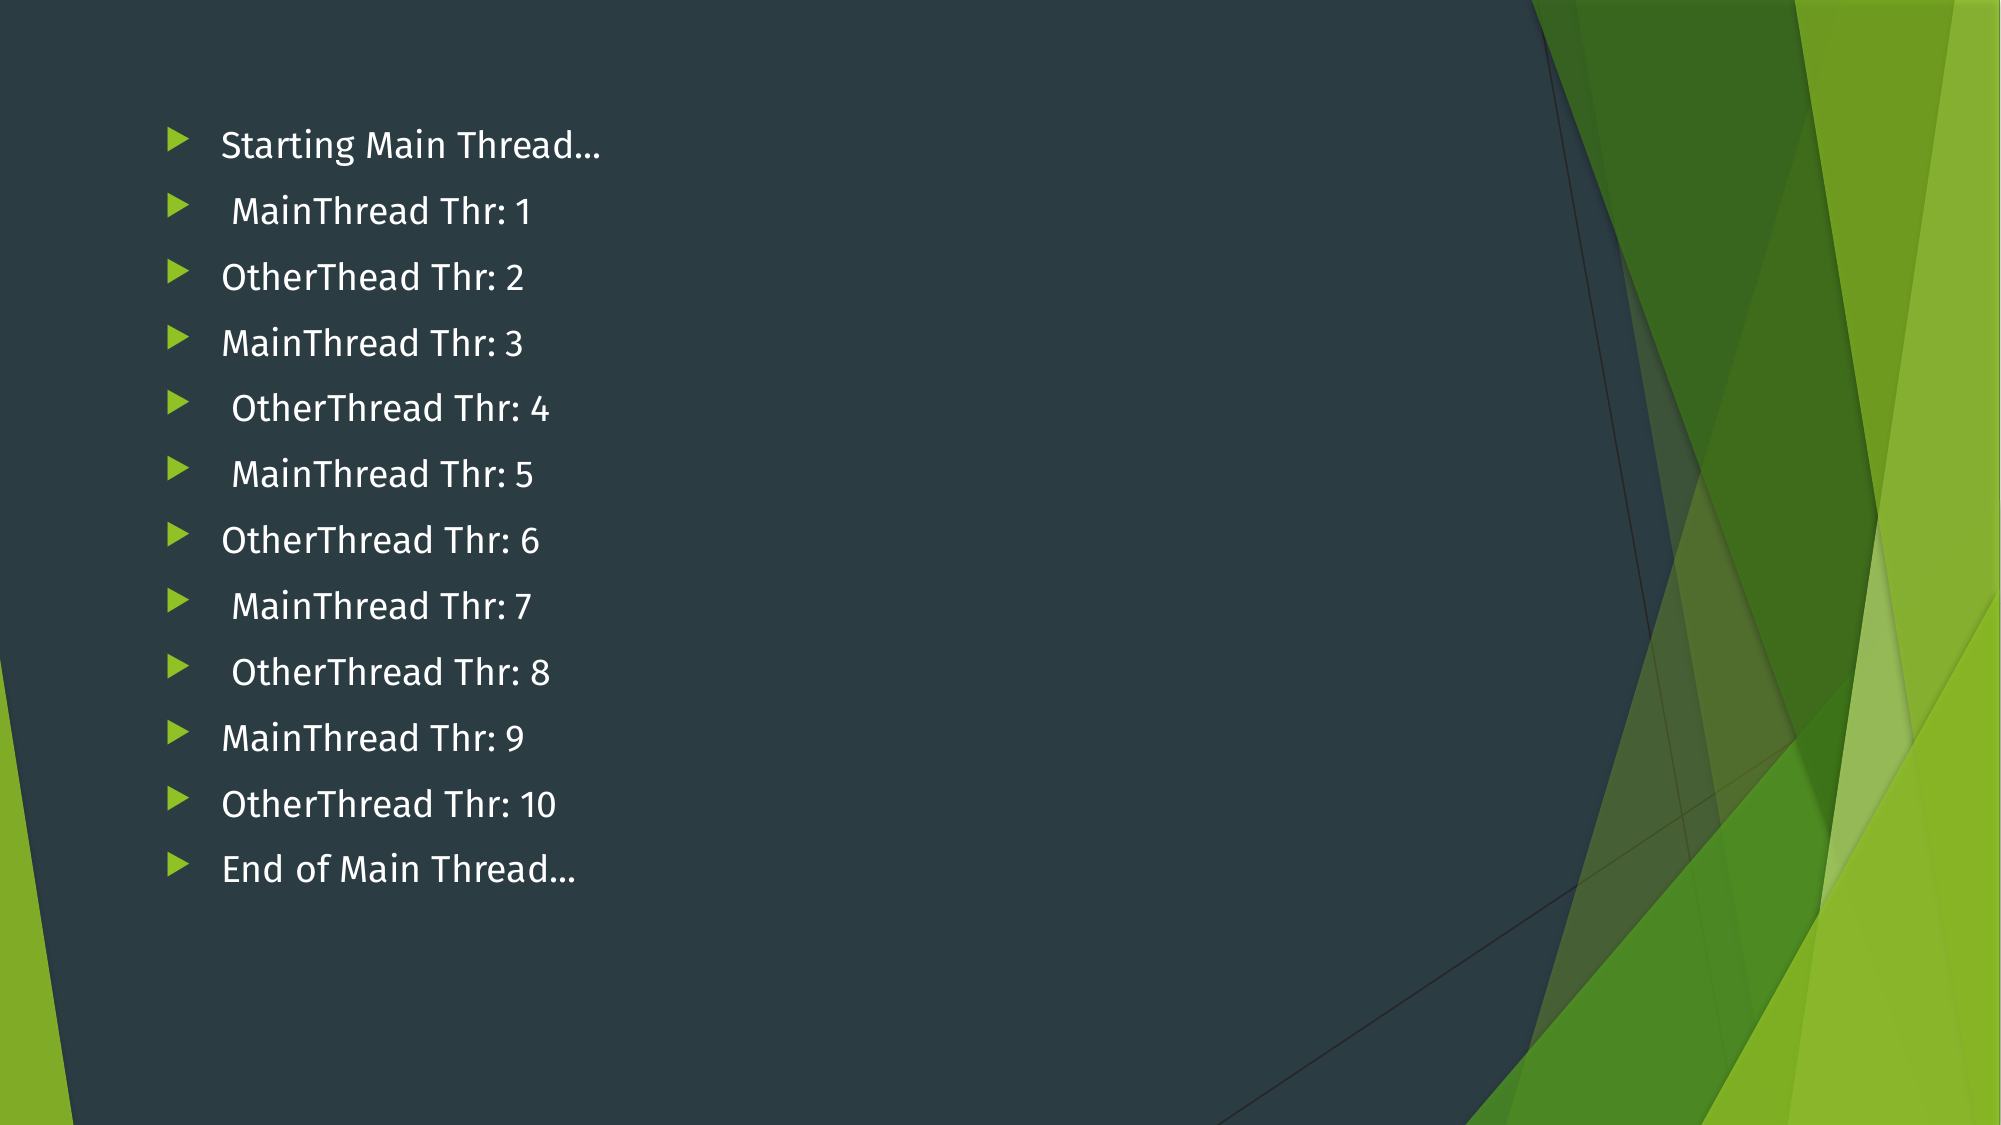

Starting Main Thread...
 MainThread Thr: 1
OtherThead Thr: 2
MainThread Thr: 3
 OtherThread Thr: 4
 MainThread Thr: 5
OtherThread Thr: 6
 MainThread Thr: 7
 OtherThread Thr: 8
MainThread Thr: 9
OtherThread Thr: 10
End of Main Thread...